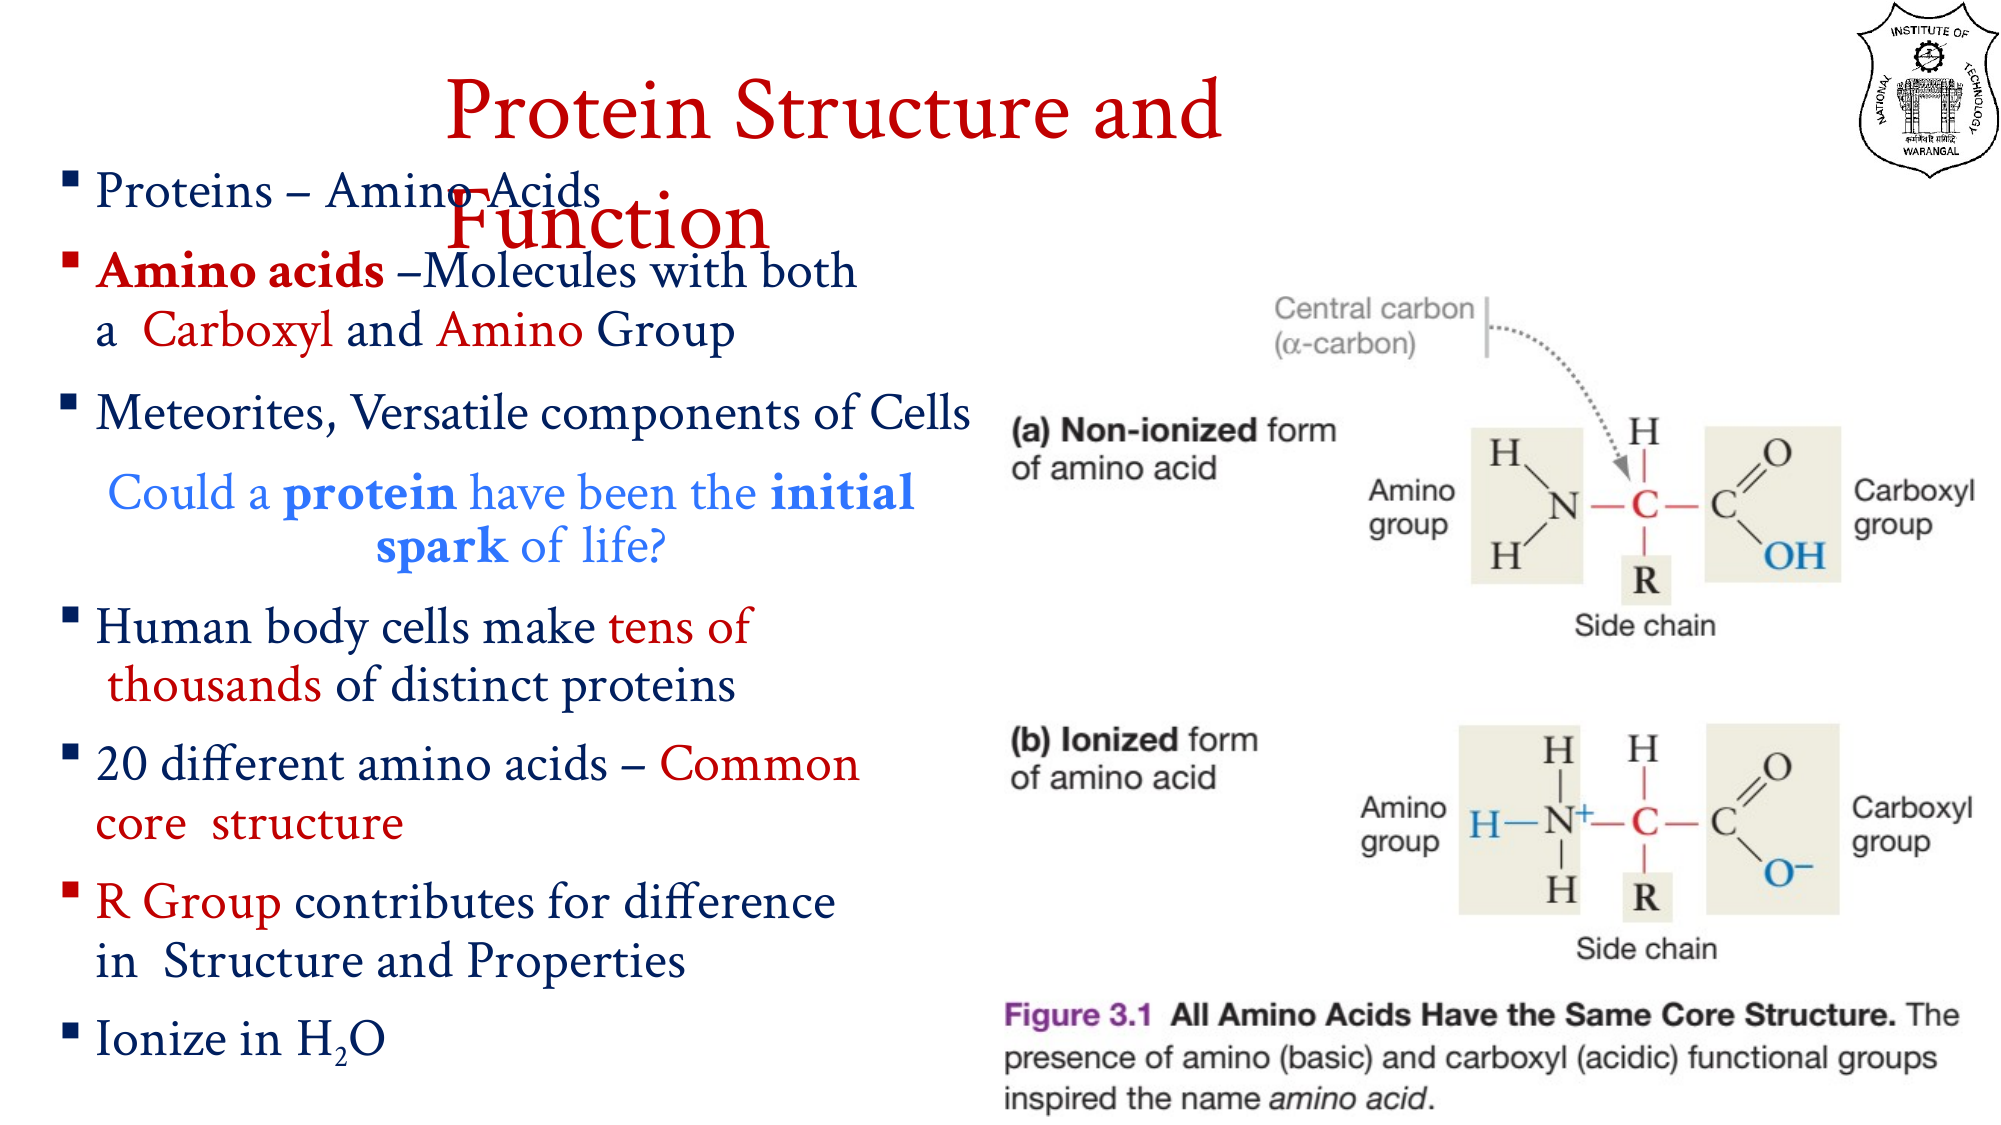

# Protein Structure and Function
Proteins – Amino Acids
Amino acids –Molecules with both a  Carboxyl and Amino Group
Meteorites, Versatile components of Cells  Could a protein have been the initial
spark of life?
Human body cells make tens of  thousands of distinct proteins
20 different amino acids – Common core  structure
R Group contributes for difference in  Structure and Properties
Ionize in H2O